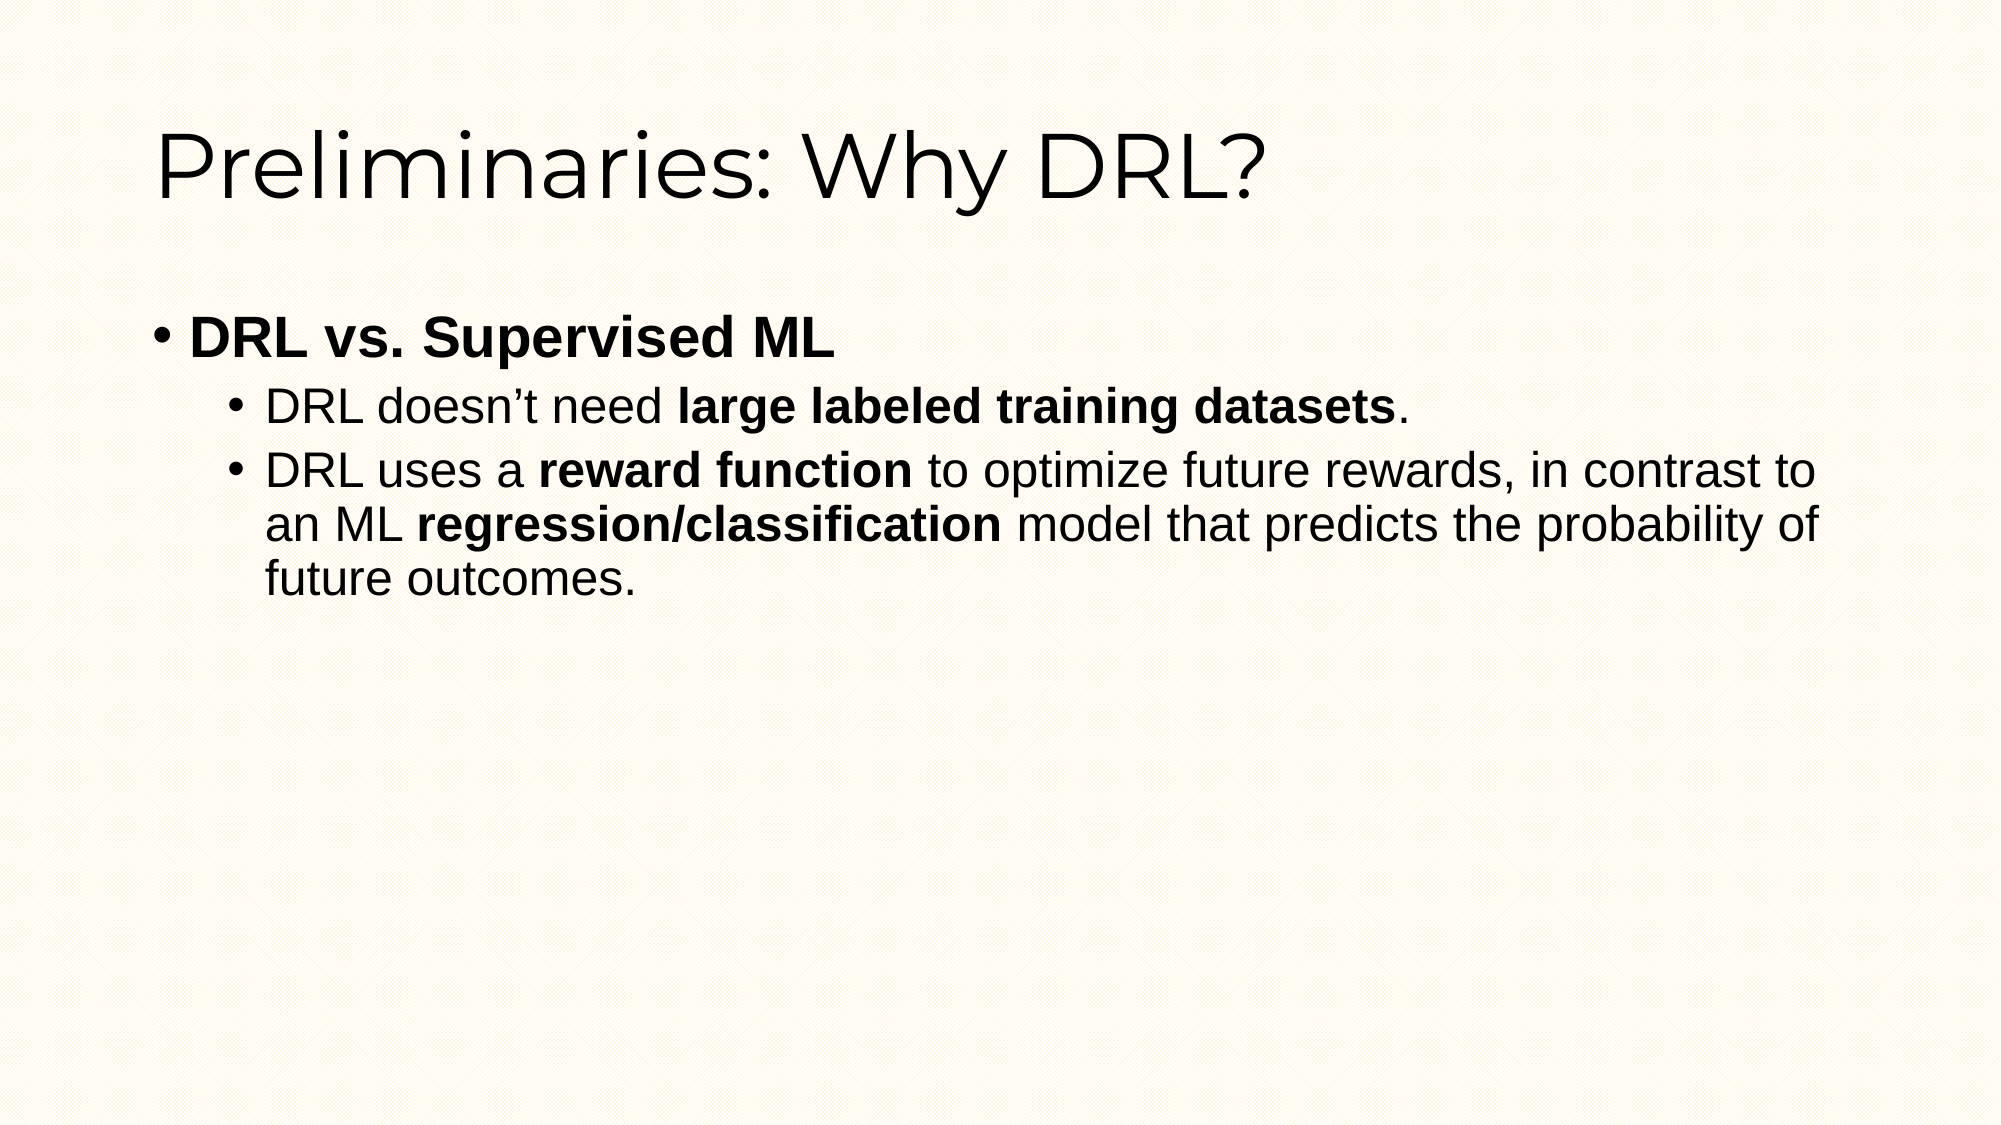

# Preliminaries: Why DRL?
DRL vs. Supervised ML
DRL doesn’t need large labeled training datasets.
DRL uses a reward function to optimize future rewards, in contrast to an ML regression/classification model that predicts the probability of future outcomes.